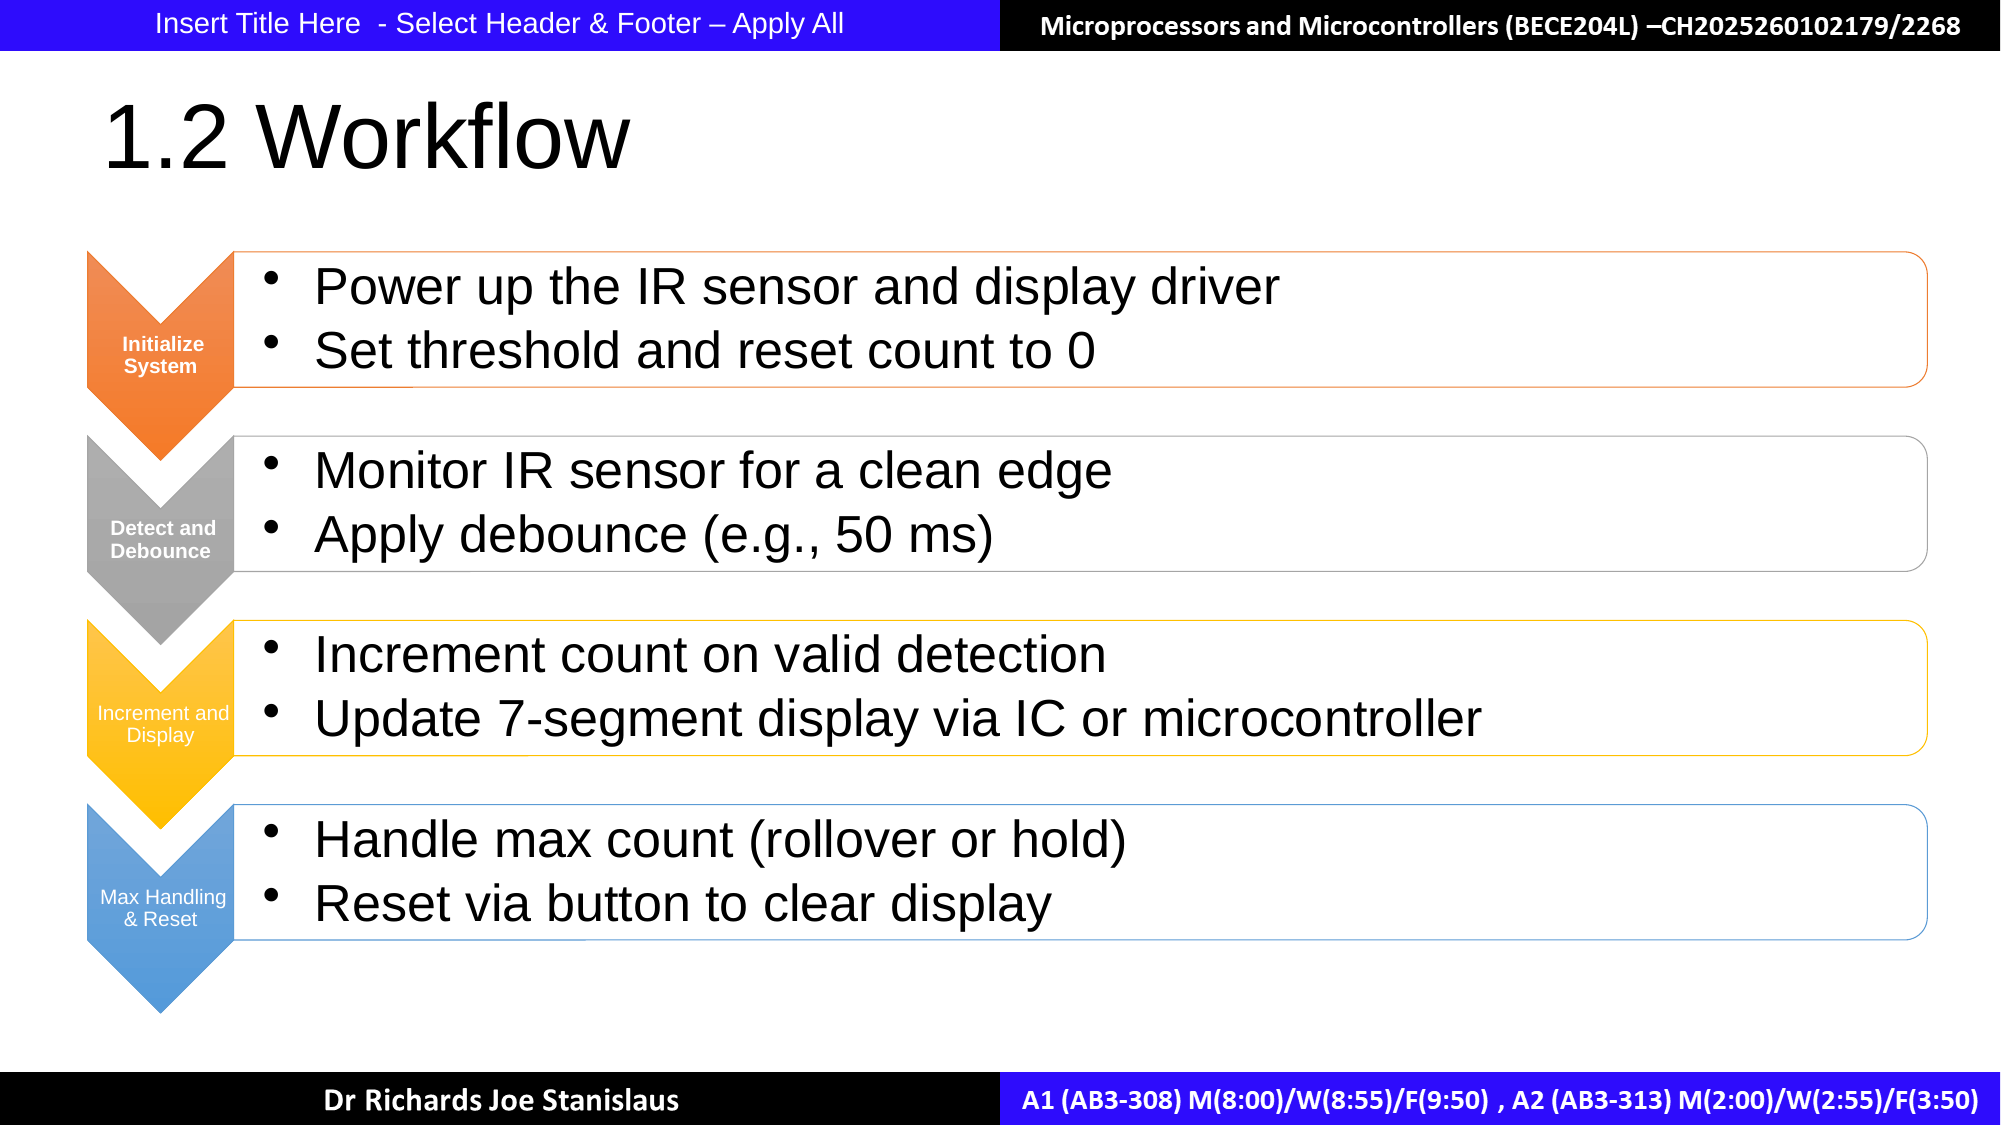

Insert Title Here  - Select Header & Footer – Apply All
# 1.2 Workflow
 Initialize System
 Power up the IR sensor and display driver
 Set threshold and reset count to 0
 Detect and Debounce
 Monitor IR sensor for a clean edge
 Apply debounce (e.g., 50 ms)
 Increment and Display
 Increment count on valid detection
 Update 7-segment display via IC or microcontroller
 Max Handling & Reset
 Handle max count (rollover or hold)
 Reset via button to clear display